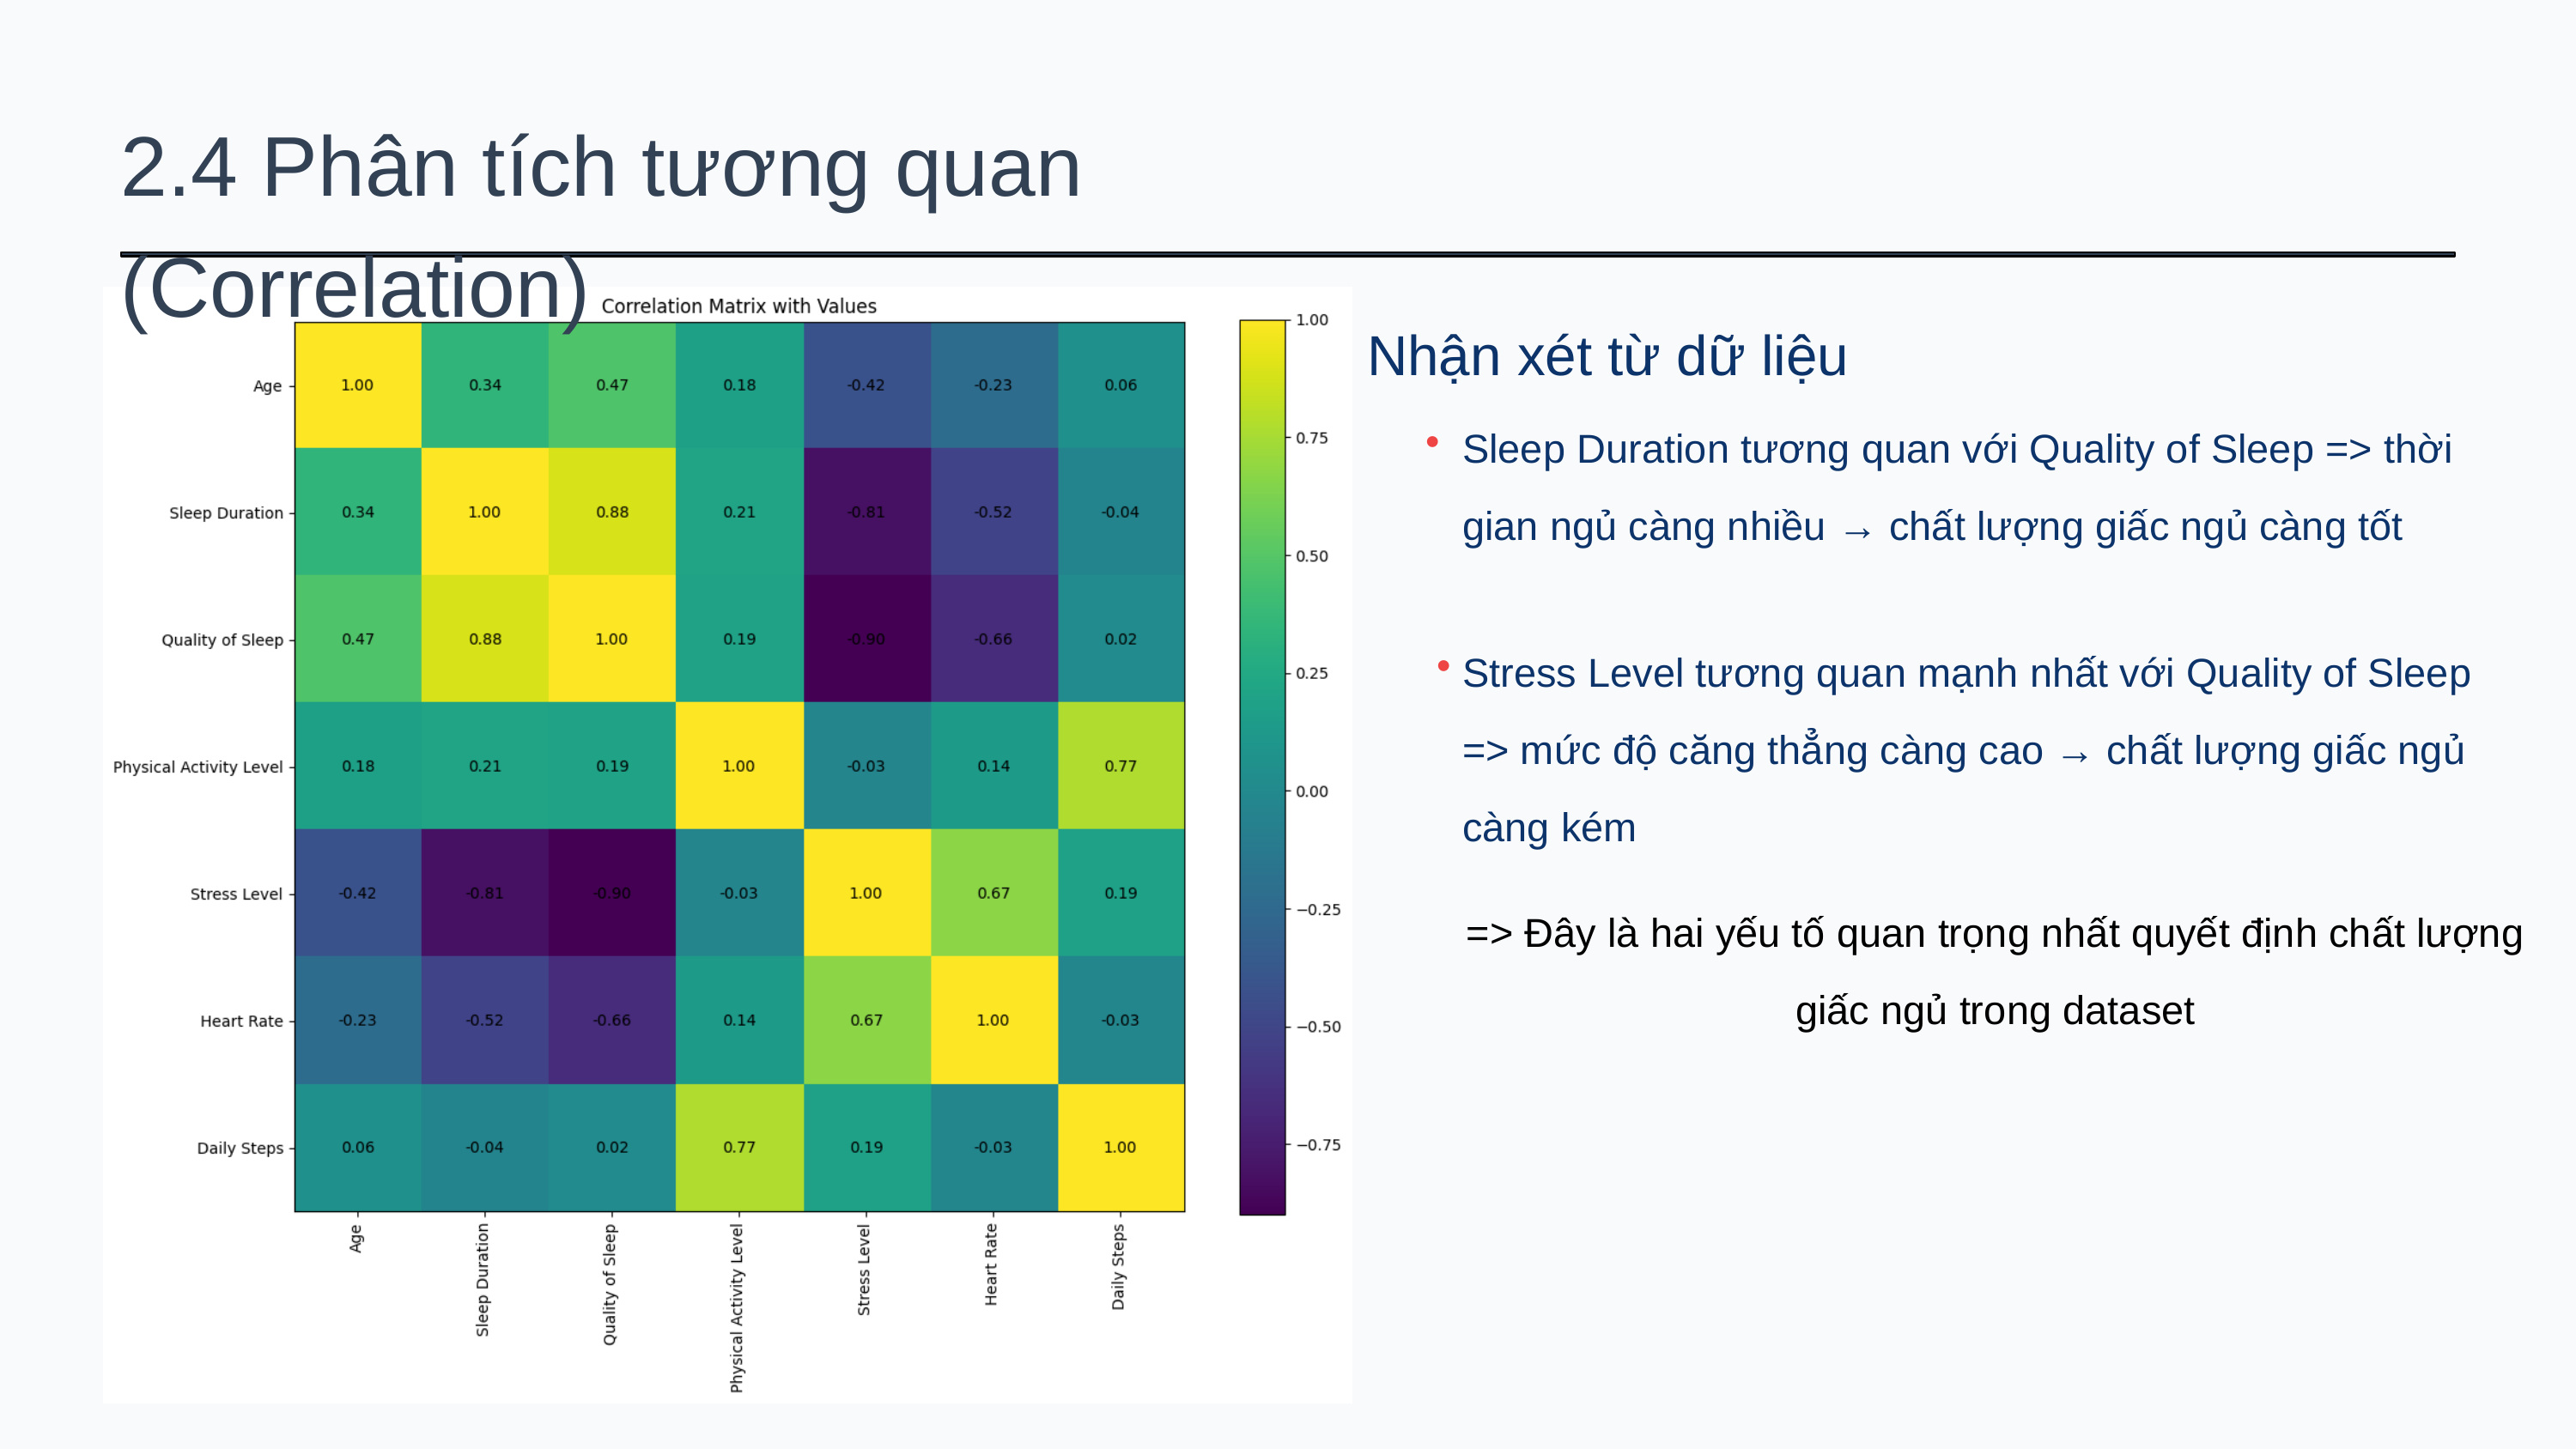

2.4 Phân tích tương quan (Correlation)

Nhận xét từ dữ liệu
Sleep Duration tương quan với Quality of Sleep => thời gian ngủ càng nhiều → chất lượng giấc ngủ càng tốt
•
Stress Level tương quan mạnh nhất với Quality of Sleep => mức độ căng thẳng càng cao → chất lượng giấc ngủ càng kém
•
=> Đây là hai yếu tố quan trọng nhất quyết định chất lượng giấc ngủ trong dataset